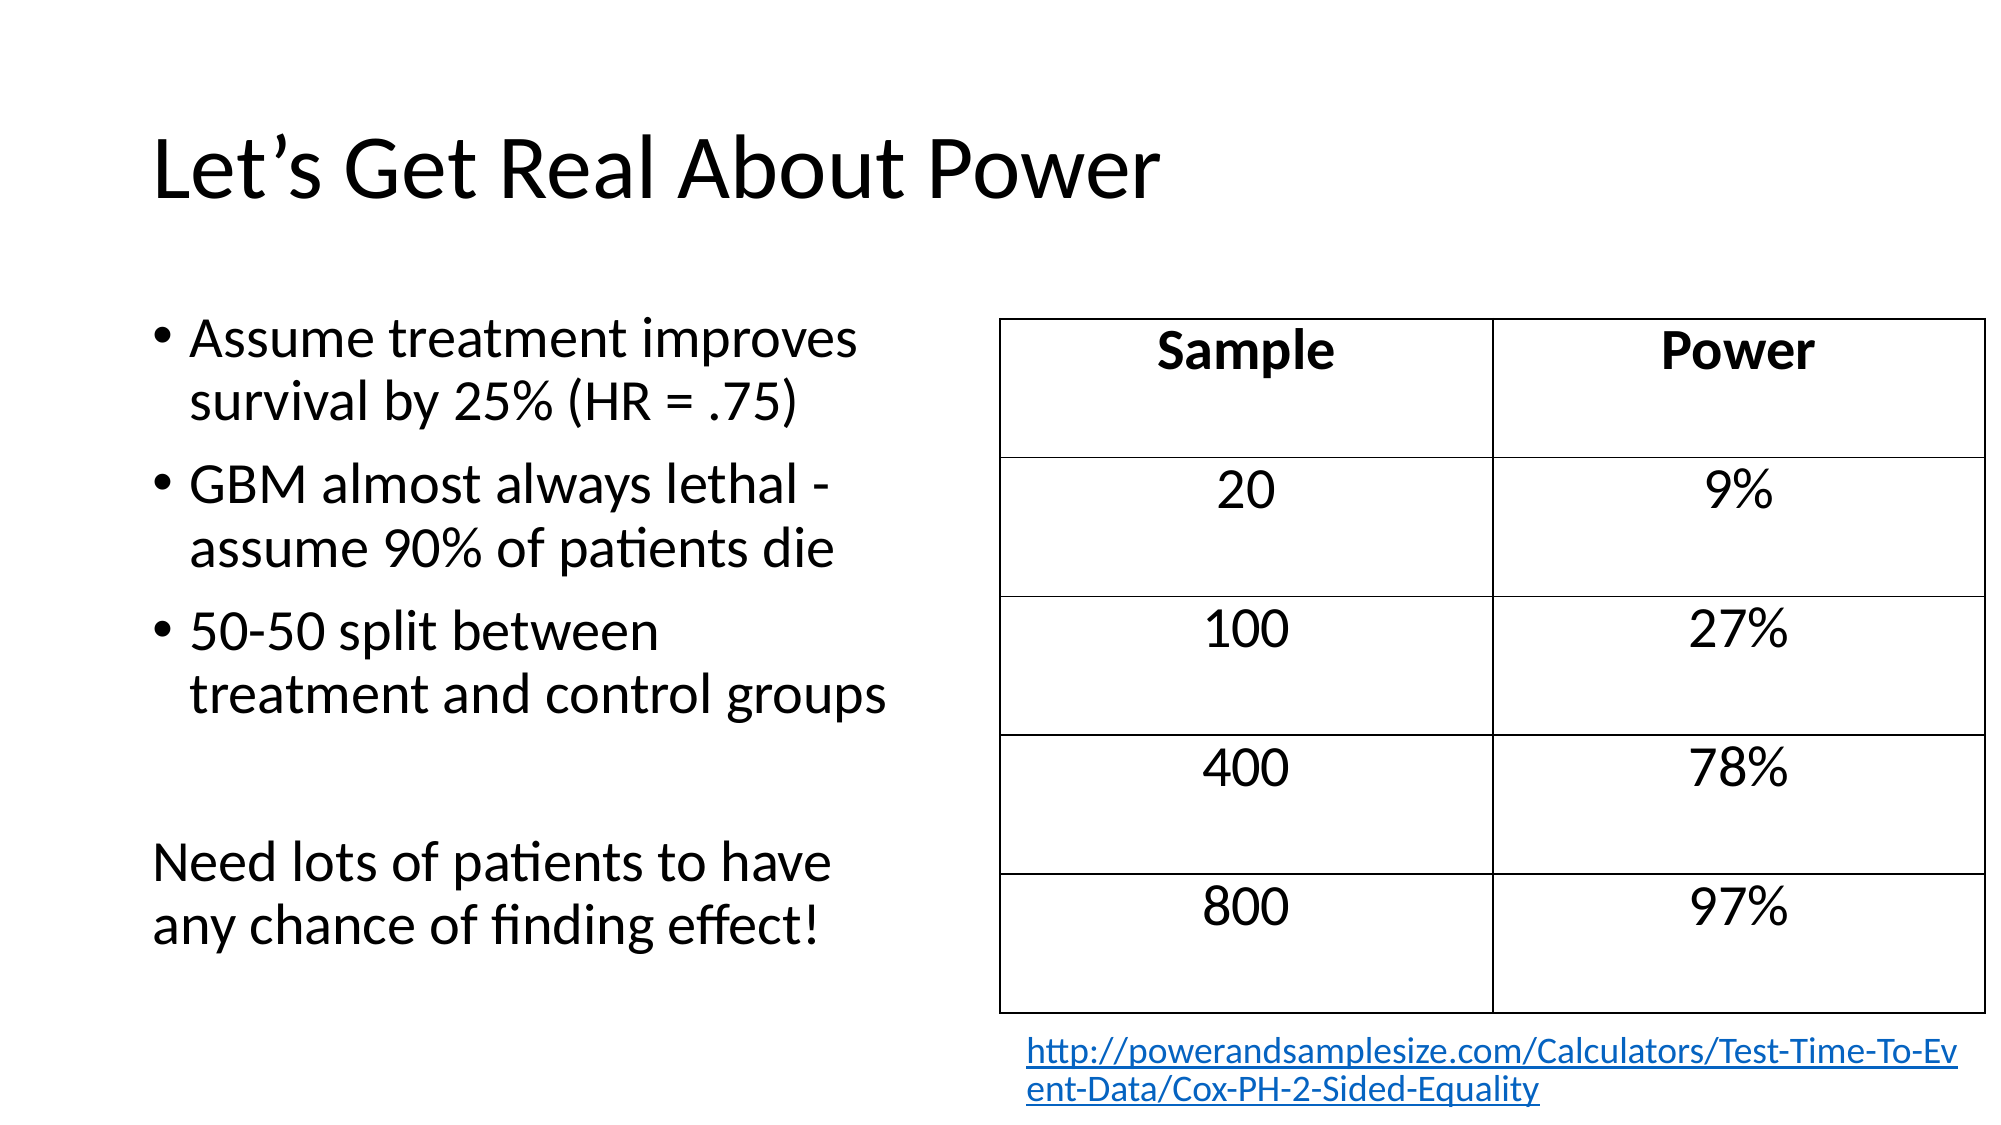

# Let’s Get Real About Power
Assume treatment improves survival by 25% (HR = .75)
GBM almost always lethal - assume 90% of patients die
50-50 split between treatment and control groups

Need lots of patients to have any chance of finding effect!
| Sample | Power |
| --- | --- |
| 20 | 9% |
| 100 | 27% |
| 400 | 78% |
| 800 | 97% |
http://powerandsamplesize.com/Calculators/Test-Time-To-Event-Data/Cox-PH-2-Sided-Equality